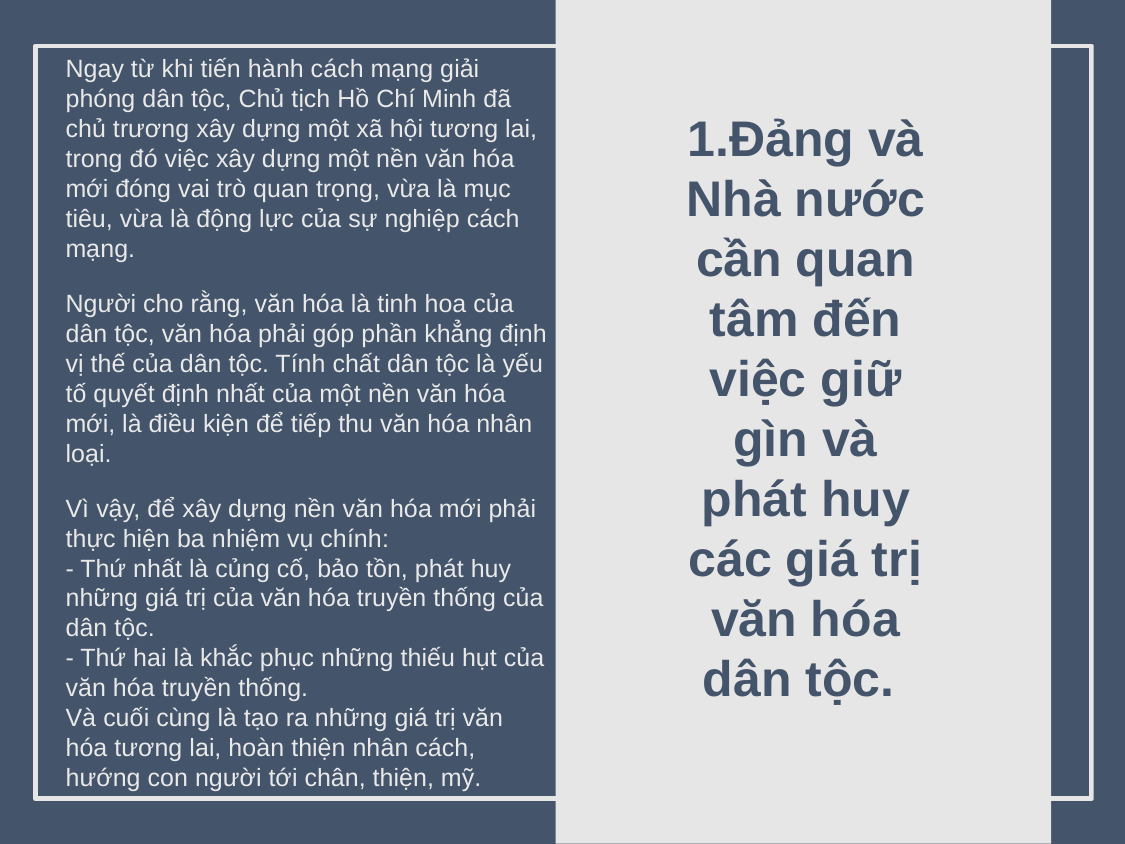

1.Đảng và Nhà nước cần quan tâm đến việc giữ gìn và phát huy các giá trị văn hóa dân tộc.
Ngay từ khi tiến hành cách mạng giải phóng dân tộc, Chủ tịch Hồ Chí Minh đã chủ trương xây dựng một xã hội tương lai, trong đó việc xây dựng một nền văn hóa mới đóng vai trò quan trọng, vừa là mục tiêu, vừa là động lực của sự nghiệp cách mạng.
Người cho rằng, văn hóa là tinh hoa của dân tộc, văn hóa phải góp phần khẳng định vị thế của dân tộc. Tính chất dân tộc là yếu tố quyết định nhất của một nền văn hóa mới, là điều kiện để tiếp thu văn hóa nhân loại.
Vì vậy, để xây dựng nền văn hóa mới phải thực hiện ba nhiệm vụ chính:
- Thứ nhất là củng cố, bảo tồn, phát huy những giá trị của văn hóa truyền thống của dân tộc.
- Thứ hai là khắc phục những thiếu hụt của văn hóa truyền thống.
Và cuối cùng là tạo ra những giá trị văn hóa tương lai, hoàn thiện nhân cách, hướng con người tới chân, thiện, mỹ.